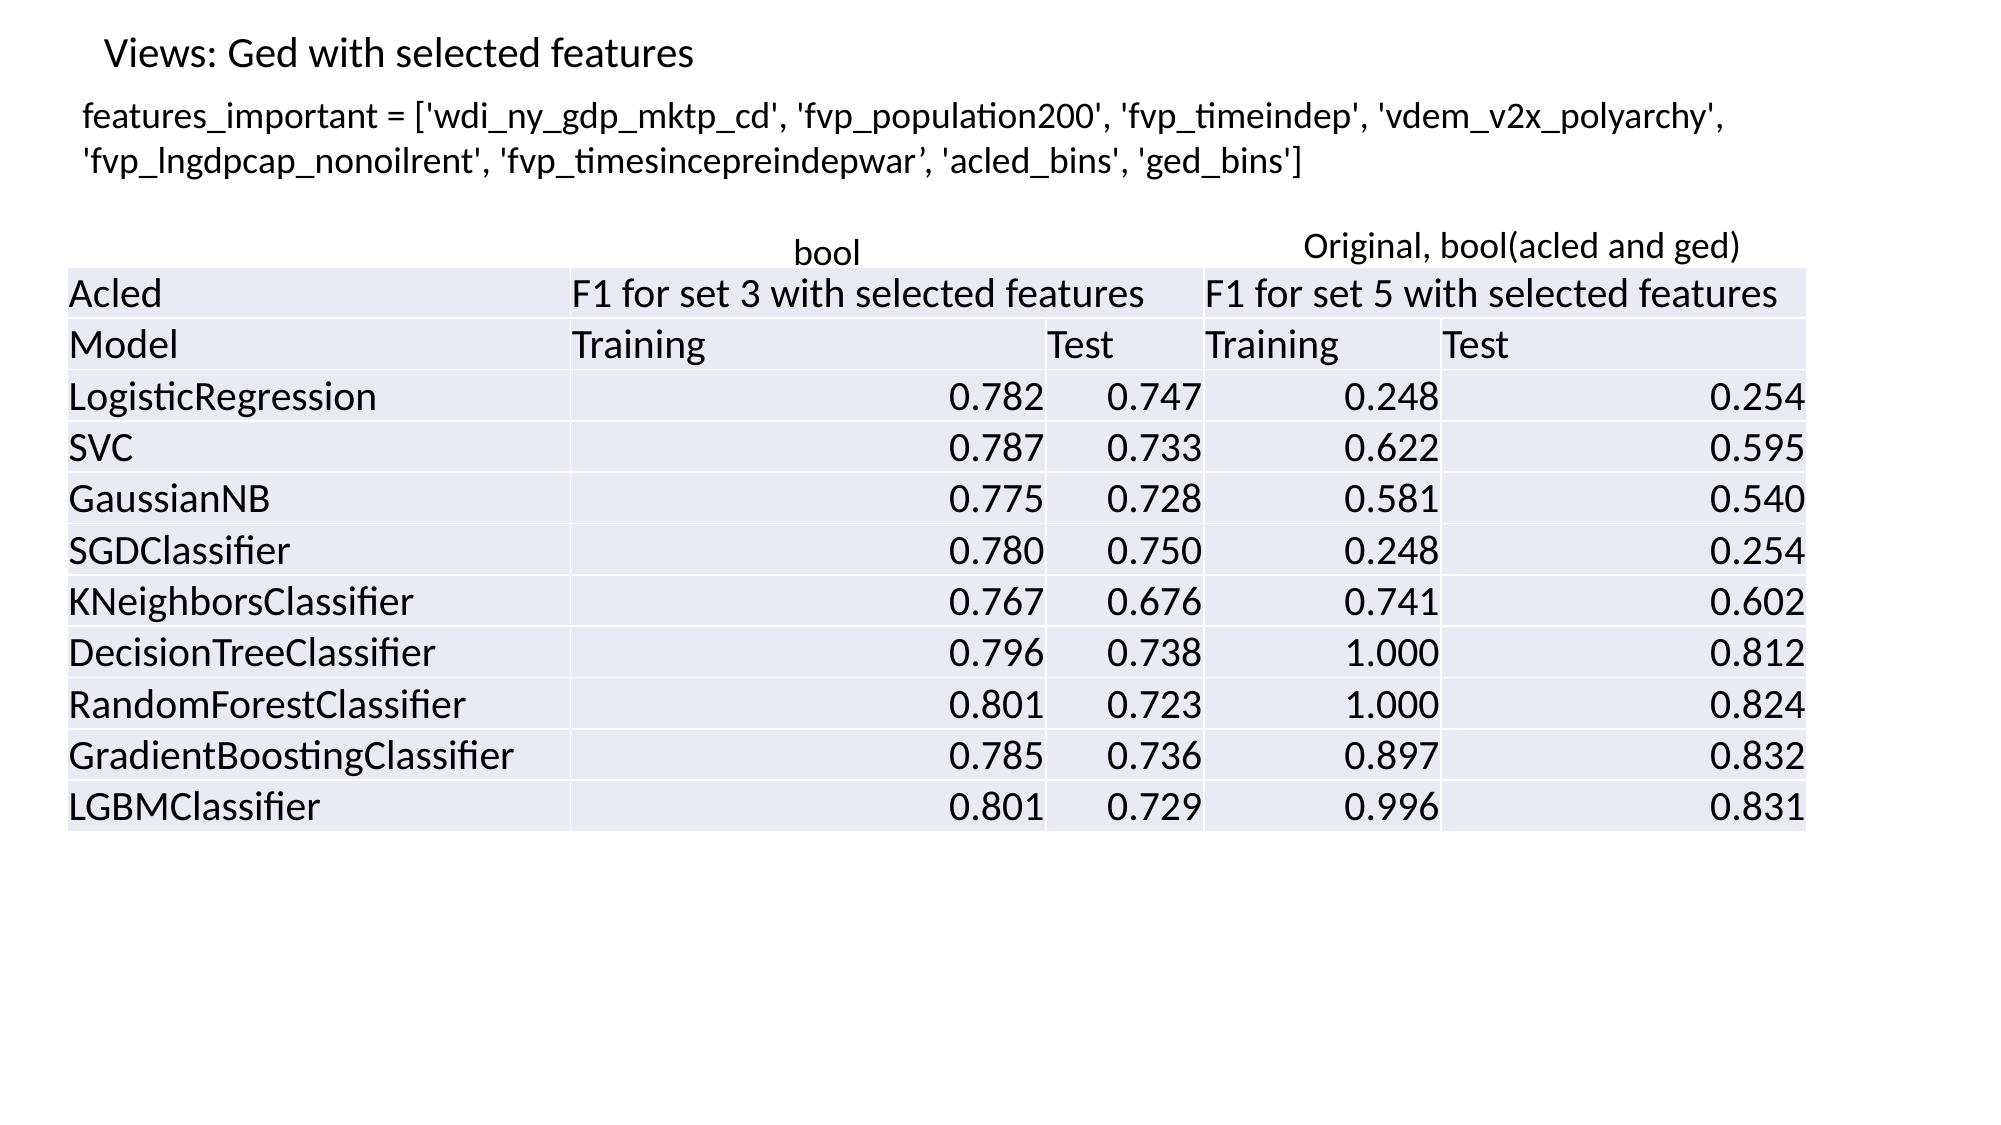

Views: Ged with selected features
features_important = ['wdi_ny_gdp_mktp_cd', 'fvp_population200', 'fvp_timeindep', 'vdem_v2x_polyarchy', 'fvp_lngdpcap_nonoilrent', 'fvp_timesincepreindepwar’, 'acled_bins', 'ged_bins']

Original, bool(acled and ged)
bool
| Acled | F1 for set 3 with selected features |  | F1 for set 5 with selected features |  |
| --- | --- | --- | --- | --- |
| Model | Training | Test | Training | Test |
| LogisticRegression | 0.782 | 0.747 | 0.248 | 0.254 |
| SVC | 0.787 | 0.733 | 0.622 | 0.595 |
| GaussianNB | 0.775 | 0.728 | 0.581 | 0.540 |
| SGDClassifier | 0.780 | 0.750 | 0.248 | 0.254 |
| KNeighborsClassifier | 0.767 | 0.676 | 0.741 | 0.602 |
| DecisionTreeClassifier | 0.796 | 0.738 | 1.000 | 0.812 |
| RandomForestClassifier | 0.801 | 0.723 | 1.000 | 0.824 |
| GradientBoostingClassifier | 0.785 | 0.736 | 0.897 | 0.832 |
| LGBMClassifier | 0.801 | 0.729 | 0.996 | 0.831 |